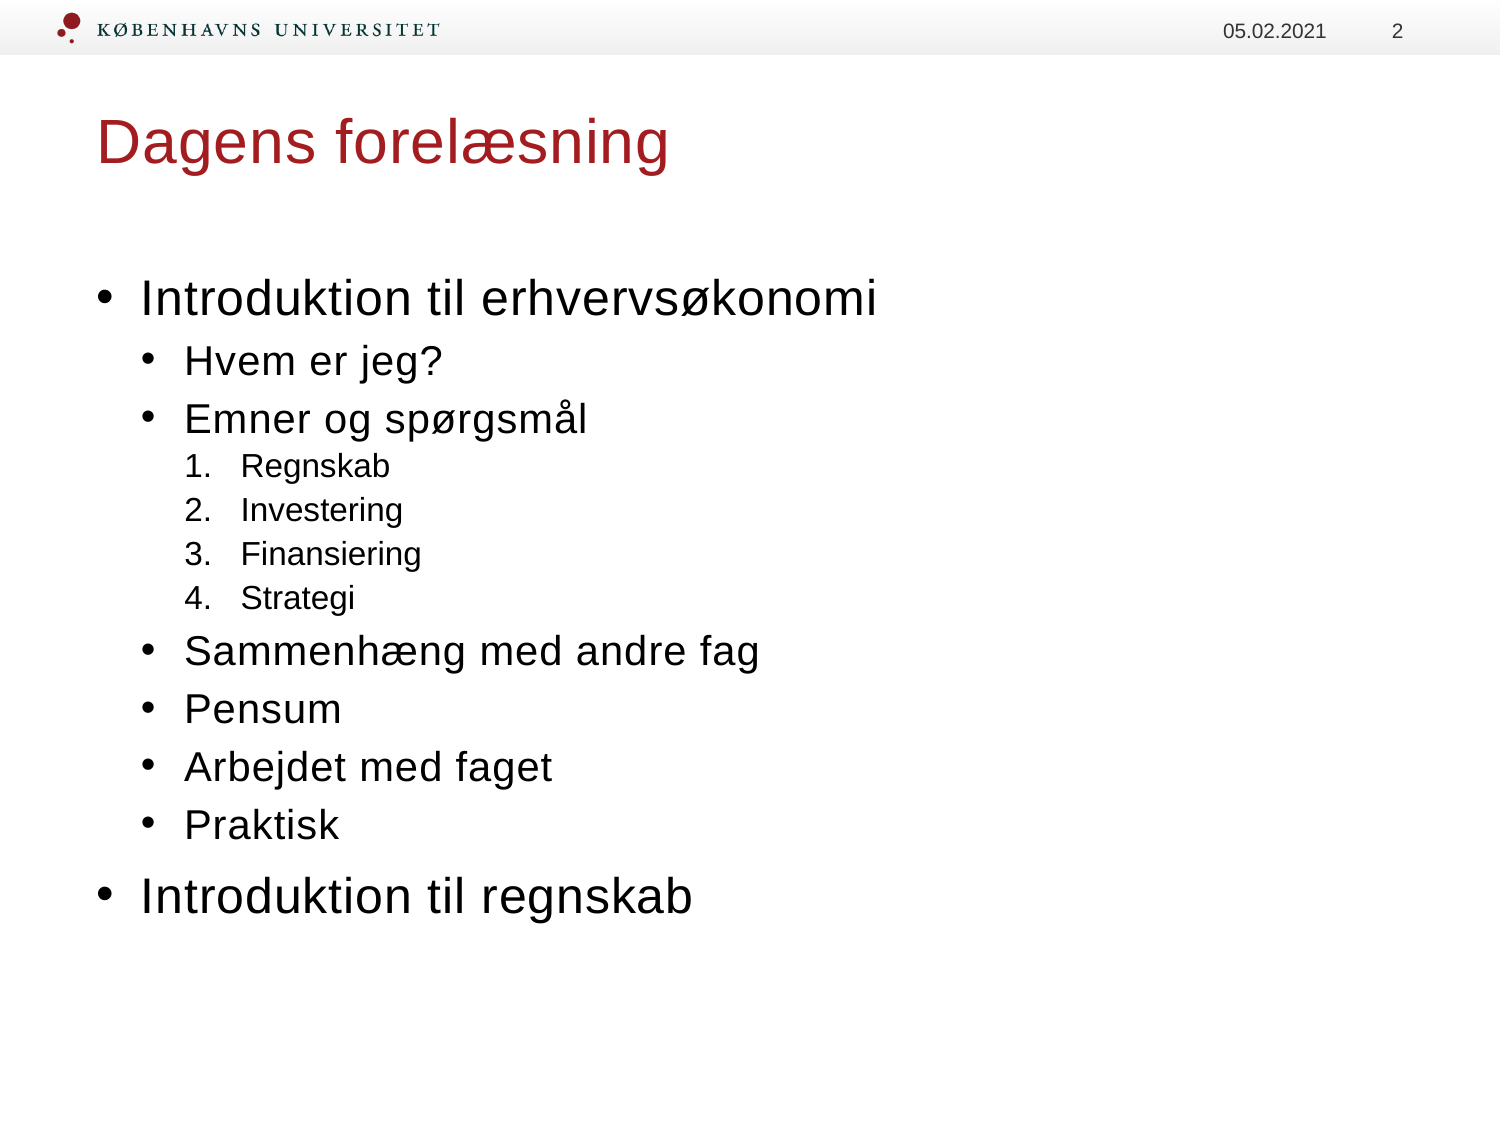

05.02.2021
2
# Dagens forelæsning
Introduktion til erhvervsøkonomi
Hvem er jeg?
Emner og spørgsmål
Regnskab
Investering
Finansiering
Strategi
Sammenhæng med andre fag
Pensum
Arbejdet med faget
Praktisk
Introduktion til regnskab